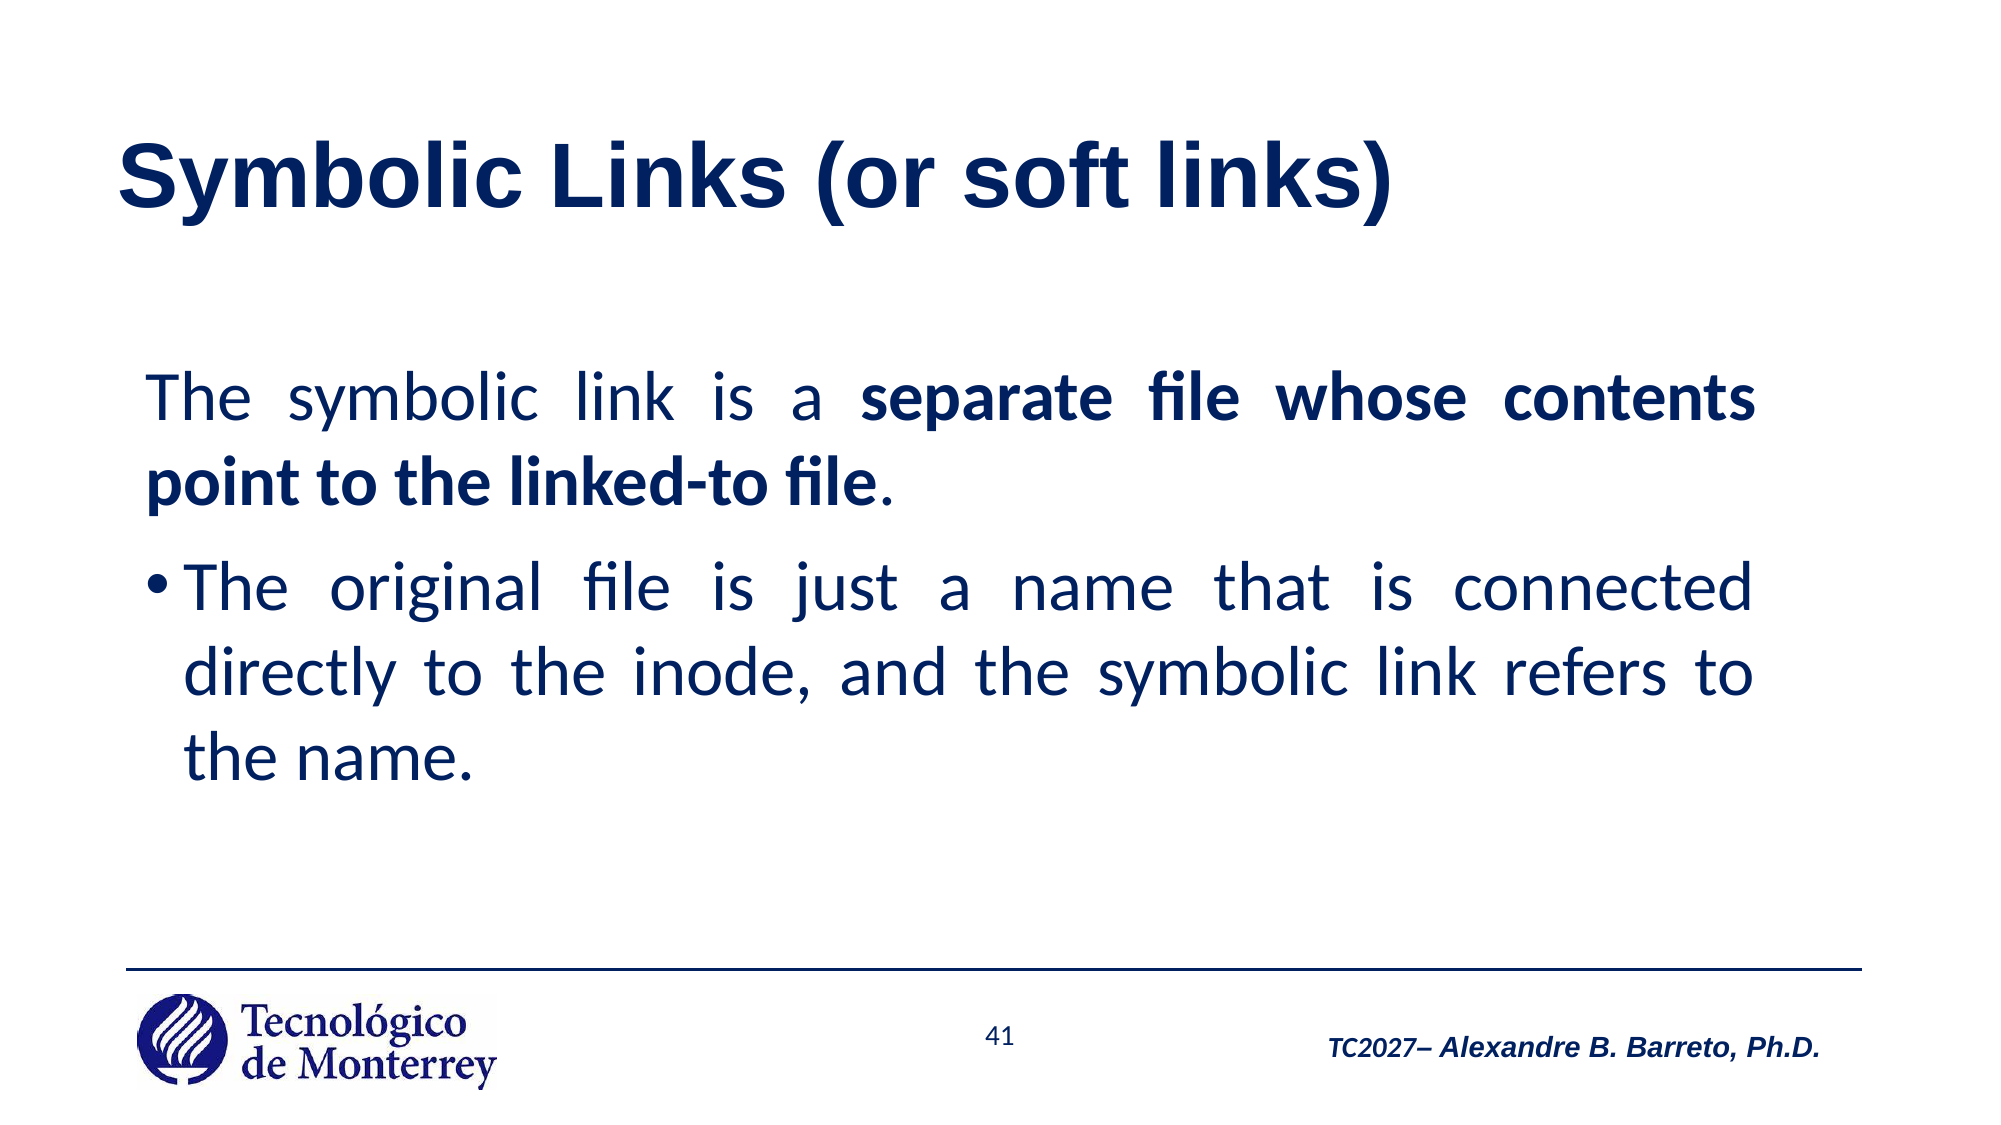

# Symbolic Links (or soft links)
The symbolic link is a separate file whose contents point to the linked-to file.
The original file is just a name that is connected directly to the inode, and the symbolic link refers to the name.